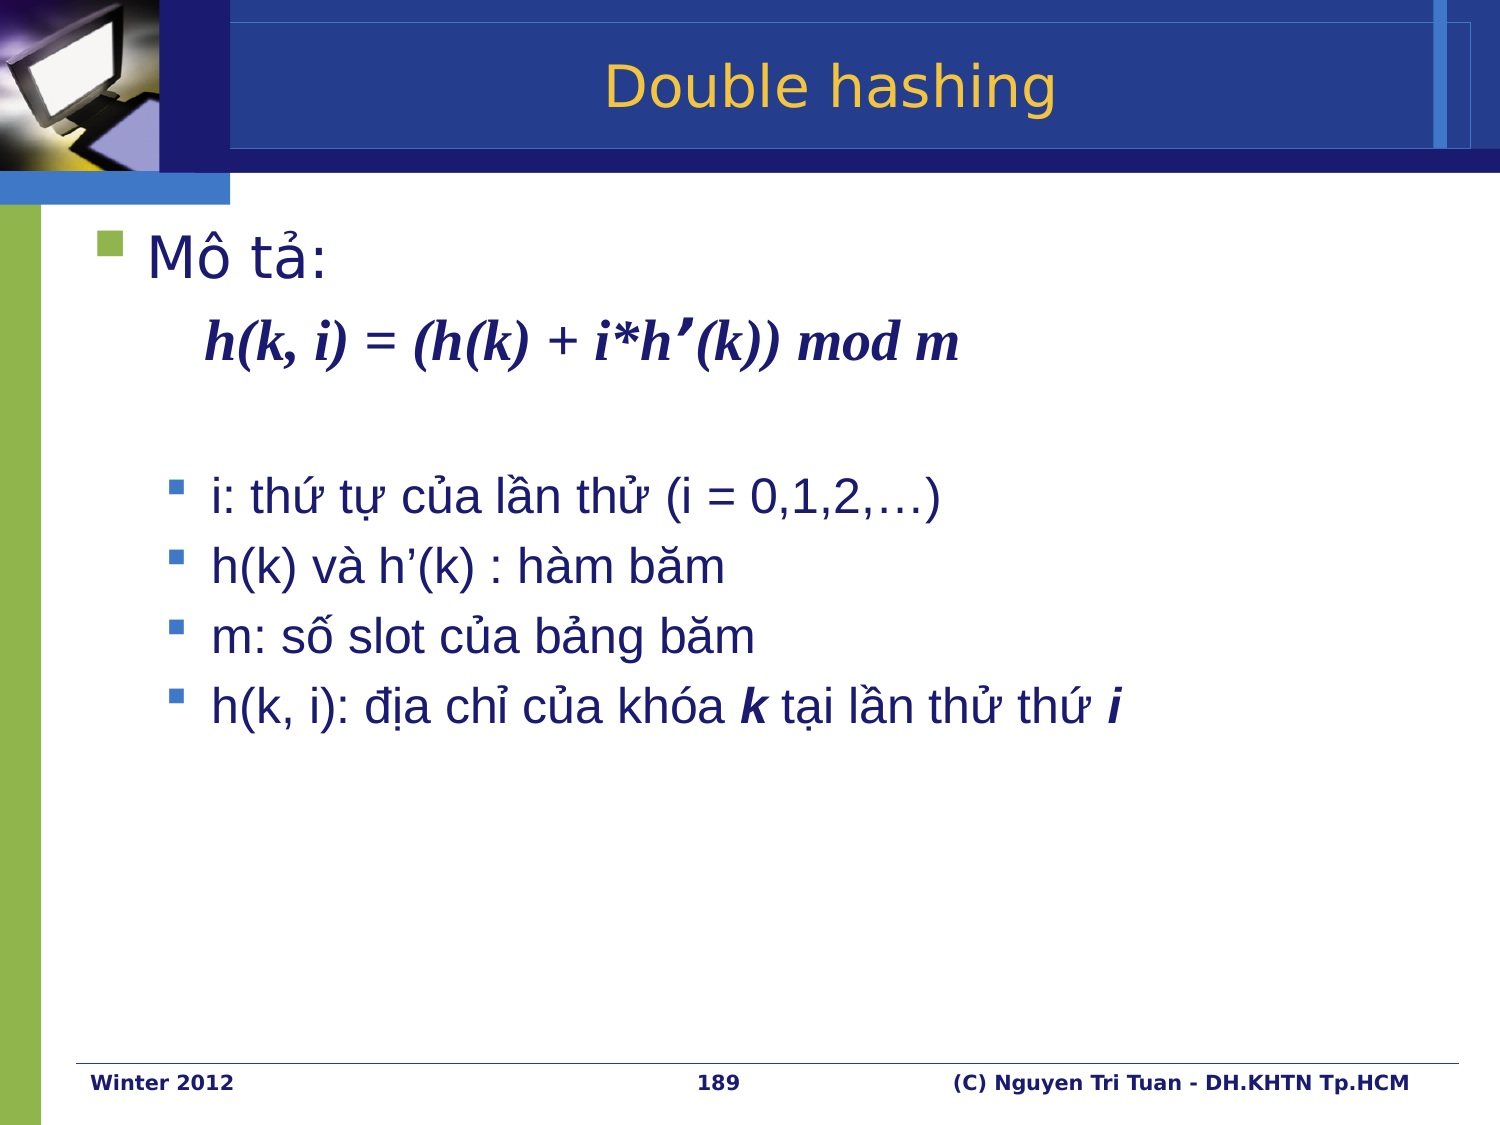

# Double hashing
Mô tả:
	    h(k, i) = (h(k) + i*h’(k)) mod m

i: thứ tự của lần thử (i = 0,1,2,…)
h(k) và h’(k) : hàm băm
m: số slot của bảng băm
h(k, i): địa chỉ của khóa k tại lần thử thứ i

Winter 2012
189
(C) Nguyen Tri Tuan - DH.KHTN Tp.HCM